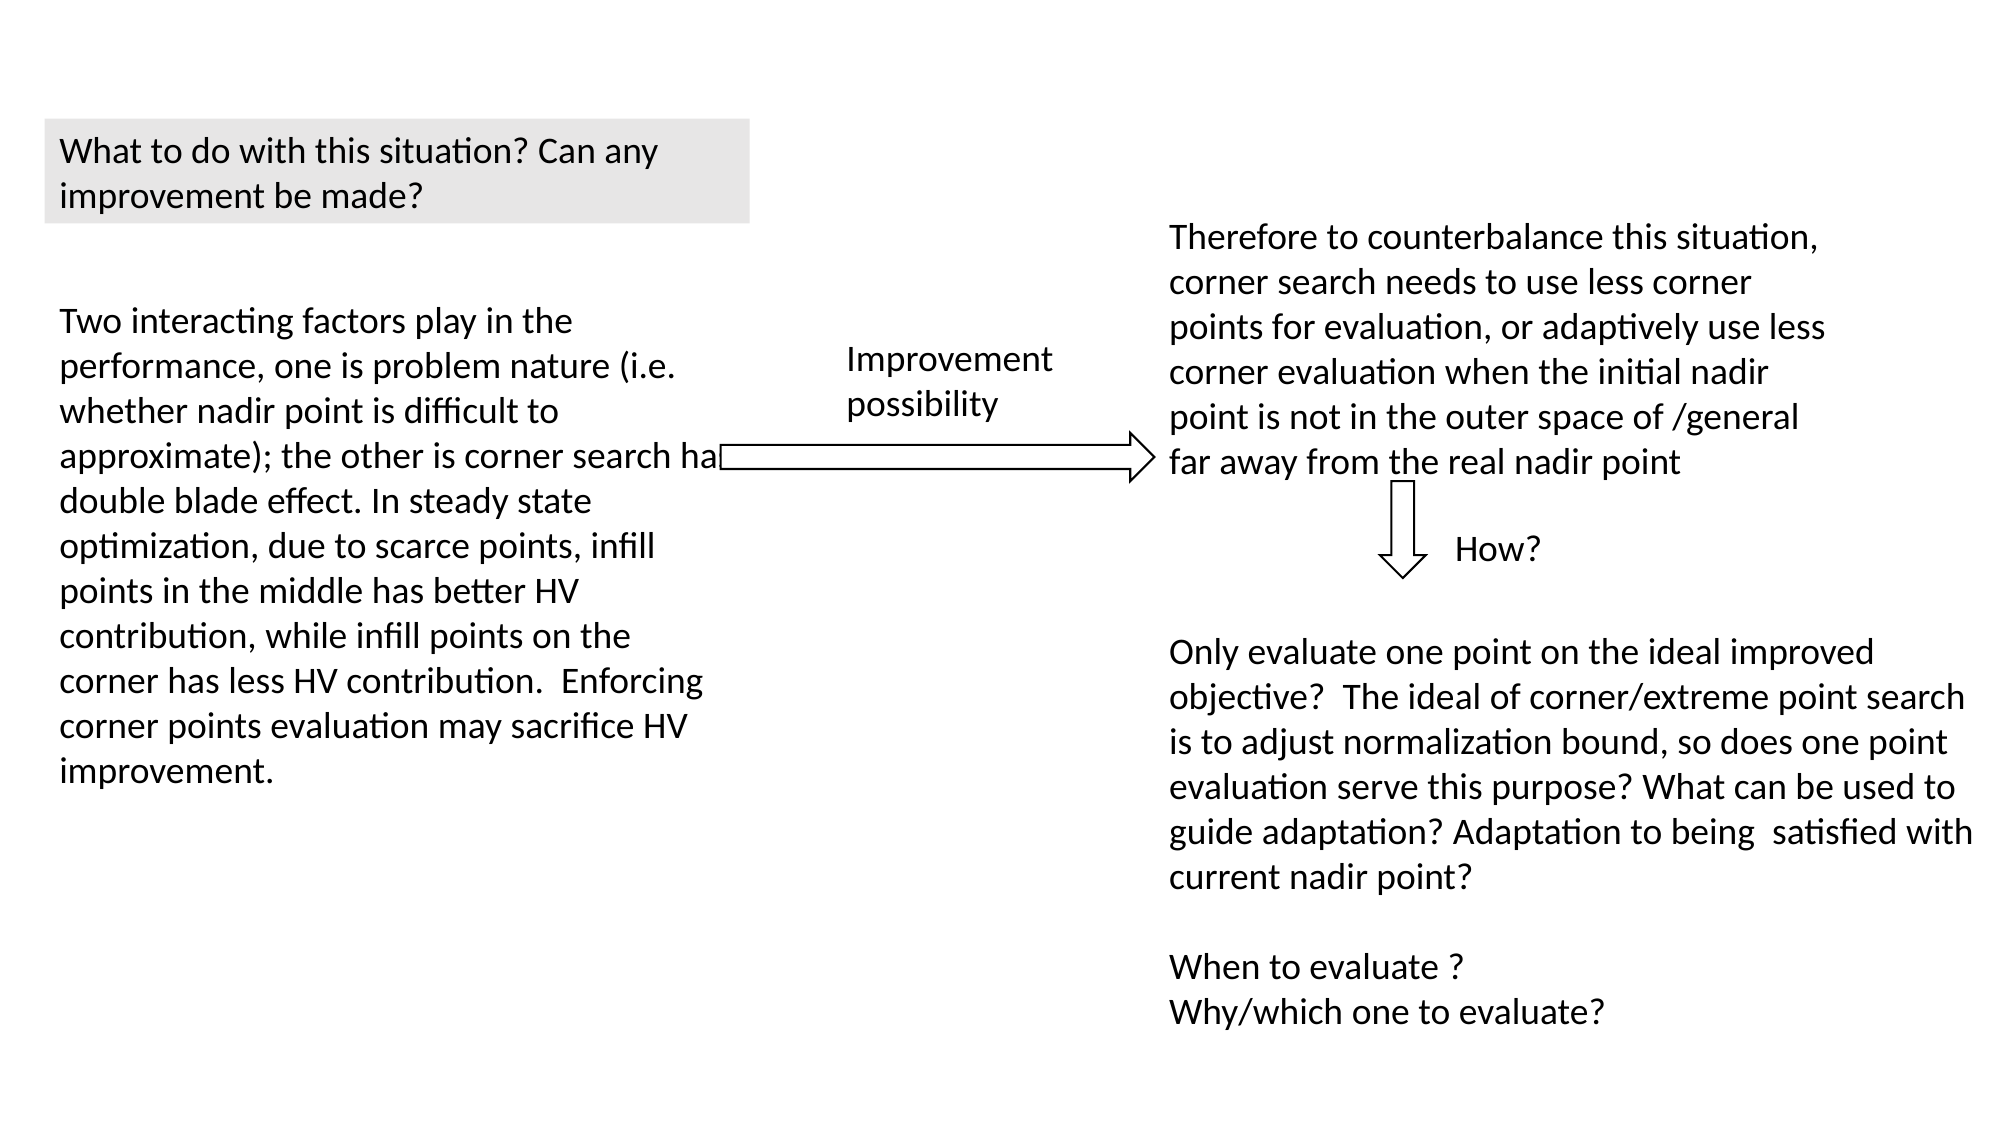

What to do with this situation? Can any improvement be made?
Therefore to counterbalance this situation,  corner search needs to use less corner points for evaluation, or adaptively use less corner evaluation when the initial nadir point is not in the outer space of /general far away from the real nadir point
Two interacting factors play in the performance, one is problem nature (i.e. whether nadir point is difficult to approximate); the other is corner search has double blade effect. In steady state optimization, due to scarce points, infill points in the middle has better HV contribution, while infill points on the corner has less HV contribution.  Enforcing corner points evaluation may sacrifice HV improvement.
Improvement possibility

How?
Only evaluate one point on the ideal improved objective?  The ideal of corner/extreme point search is to adjust normalization bound, so does one point evaluation serve this purpose? What can be used to guide adaptation? Adaptation to being  satisfied with current nadir point?

When to evaluate ?
Why/which one to evaluate?